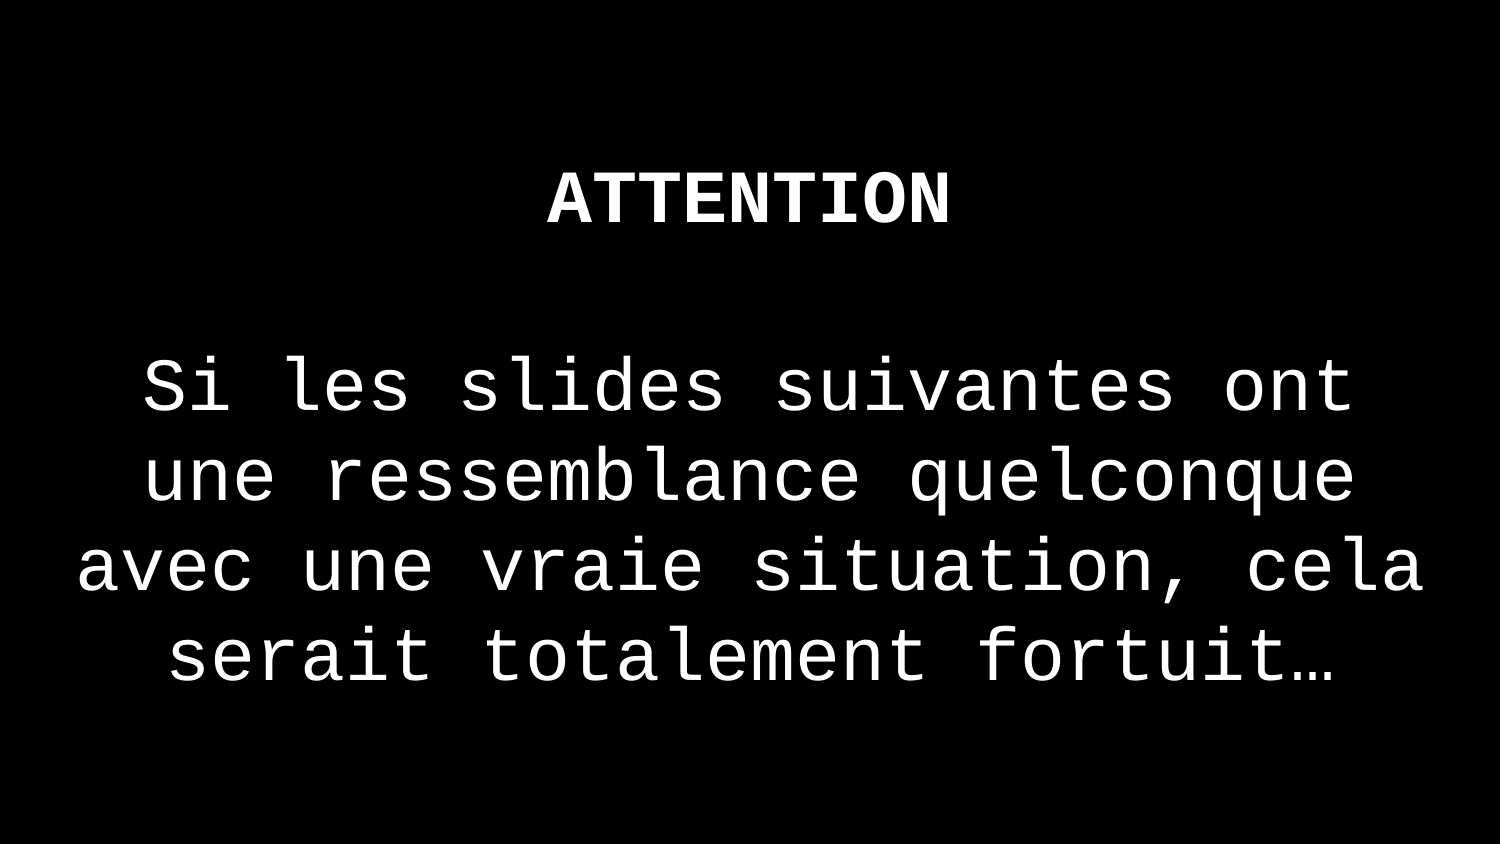

ATTENTION

Si les slides suivantes ont une ressemblance quelconque avec une vraie situation, cela serait totalement fortuit…